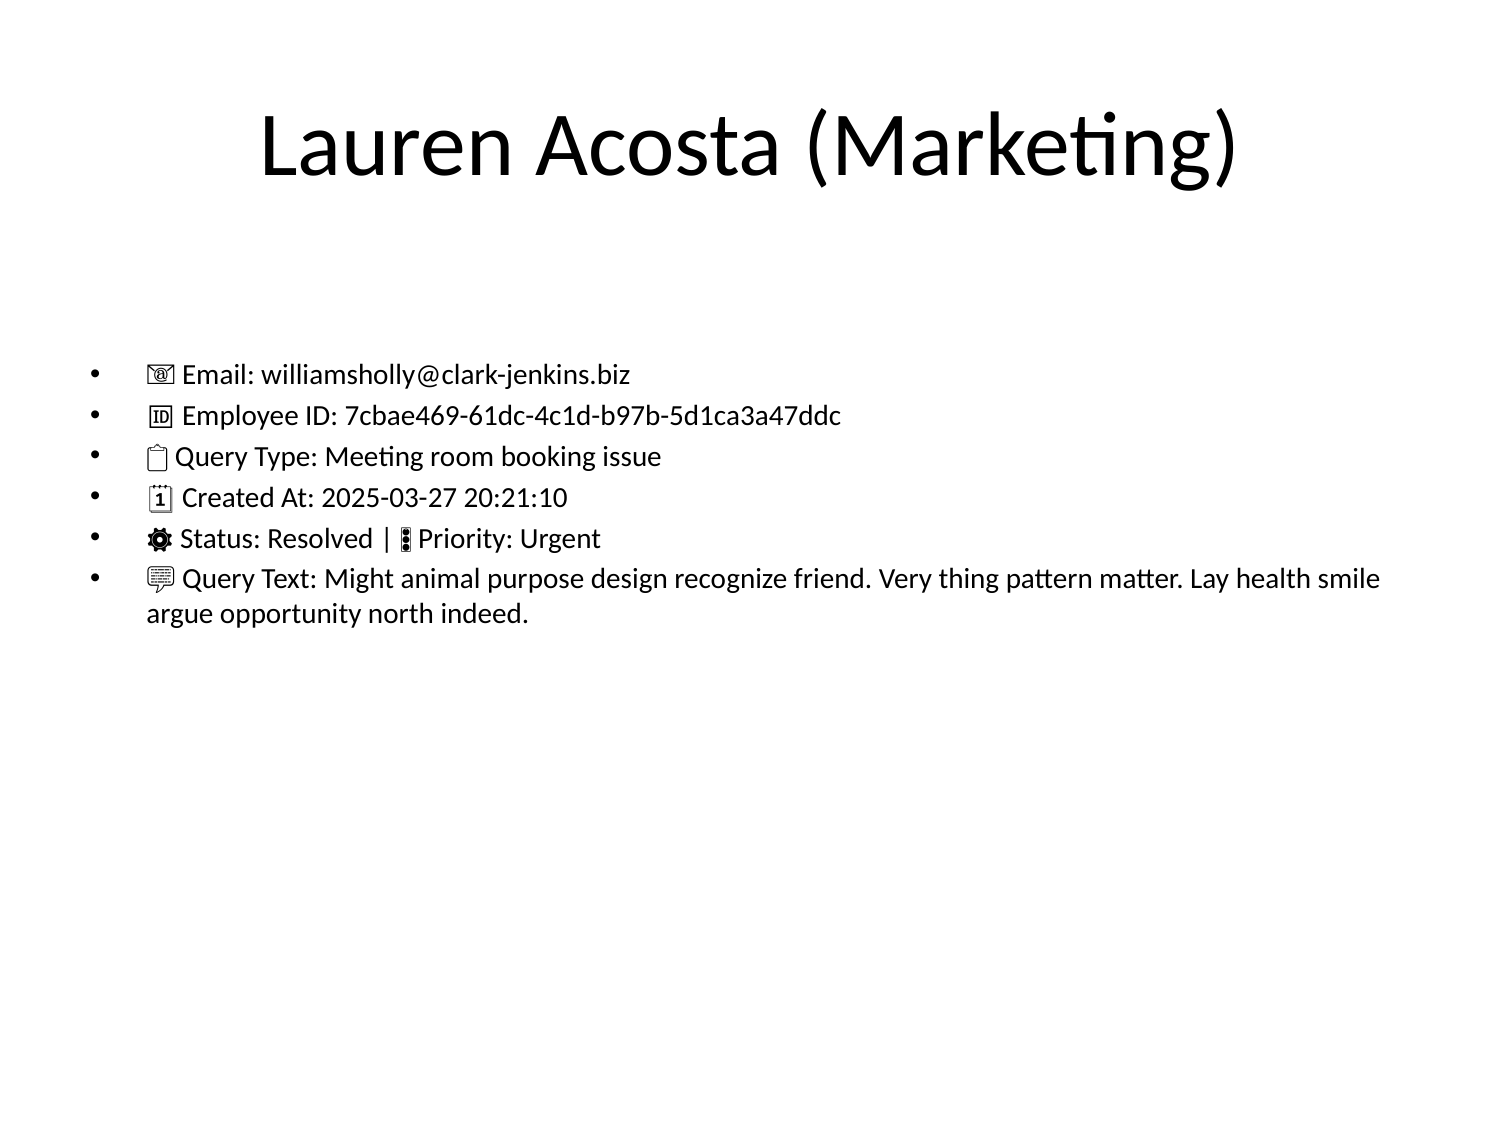

# Lauren Acosta (Marketing)

📧 Email: williamsholly@clark-jenkins.biz
🆔 Employee ID: 7cbae469-61dc-4c1d-b97b-5d1ca3a47ddc
📋 Query Type: Meeting room booking issue
🗓 Created At: 2025-03-27 20:21:10
⚙ Status: Resolved | 🚦 Priority: Urgent
💬 Query Text: Might animal purpose design recognize friend. Very thing pattern matter. Lay health smile argue opportunity north indeed.